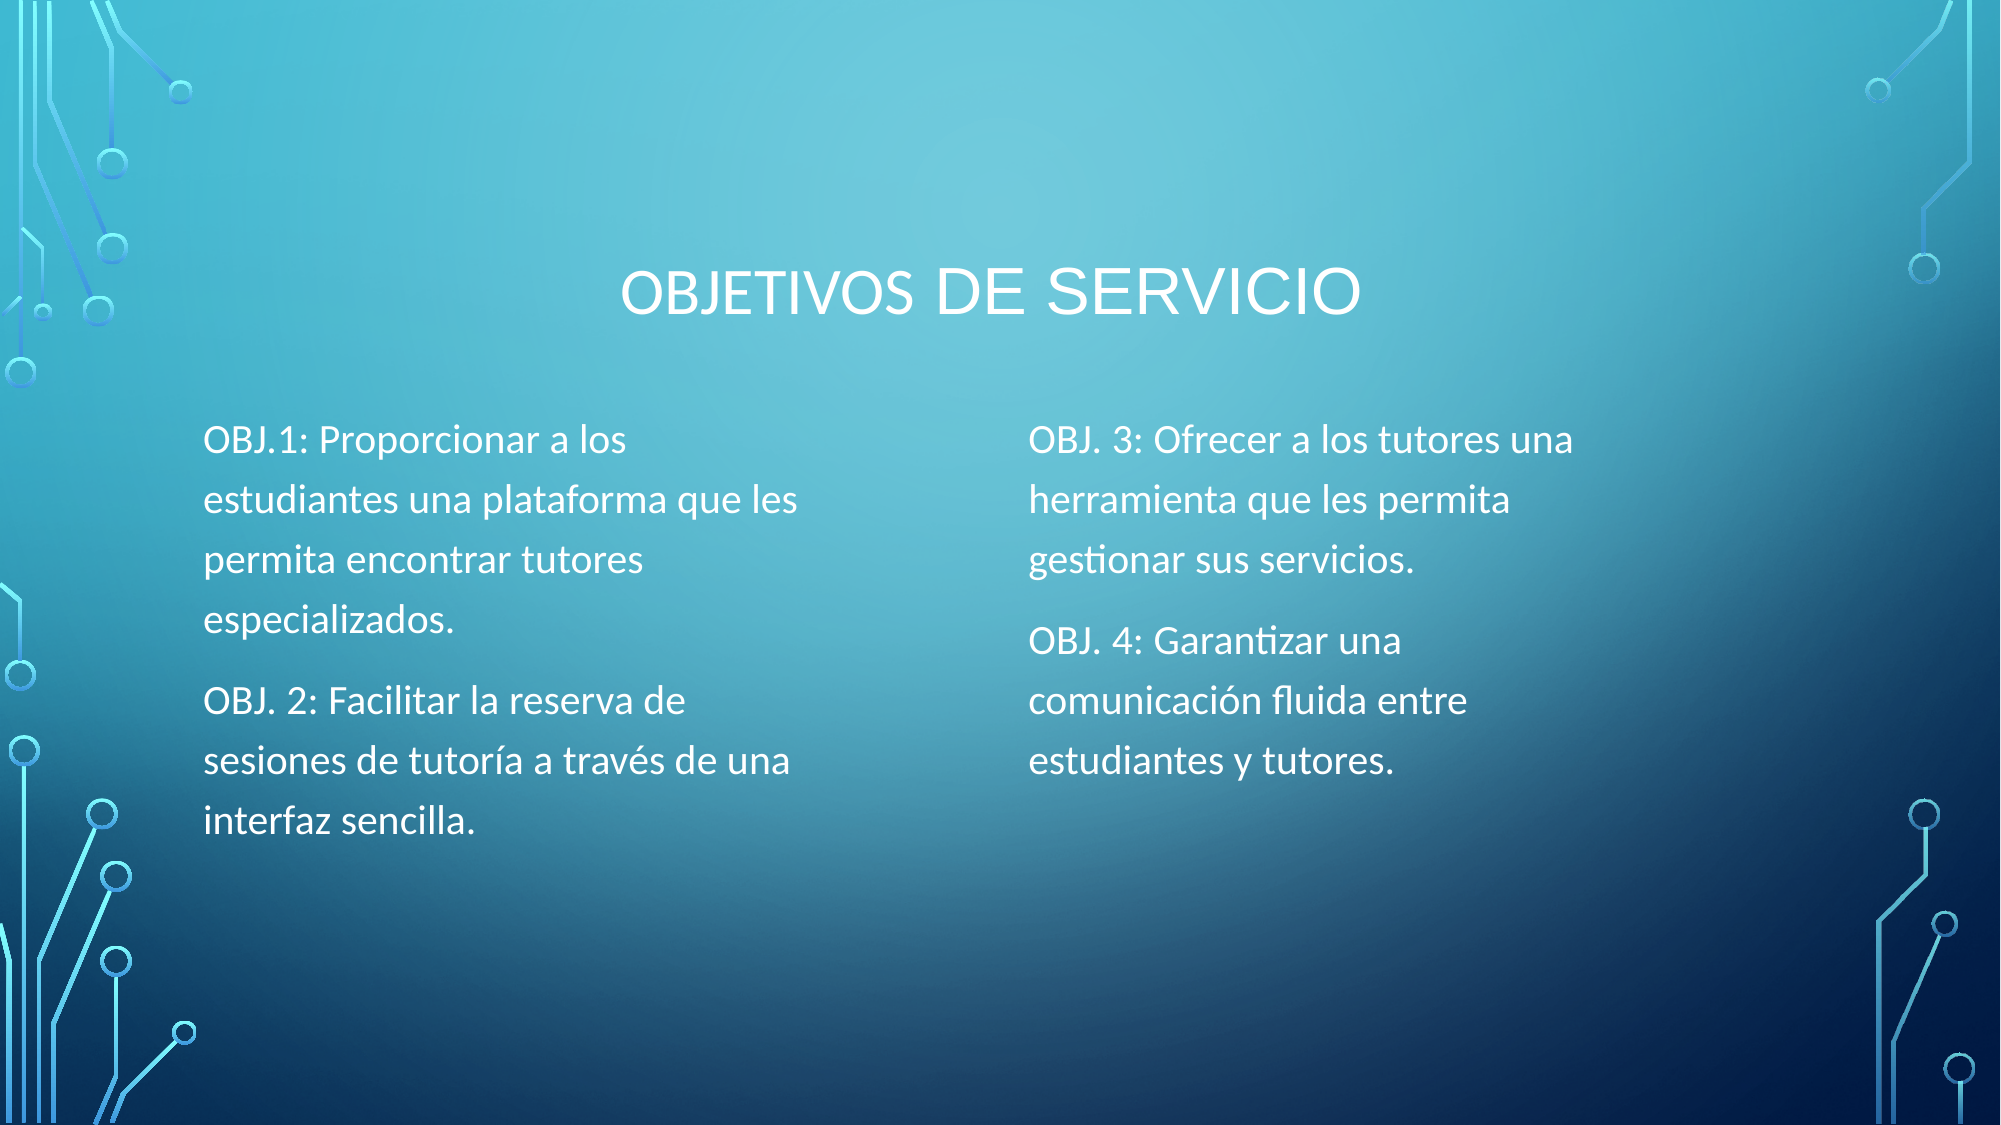

# Objetivos de servicio
OBJ.1: Proporcionar a los estudiantes una plataforma que les permita encontrar tutores especializados.
OBJ. 2: Facilitar la reserva de sesiones de tutoría a través de una interfaz sencilla.

OBJ. 3: Ofrecer a los tutores una herramienta que les permita gestionar sus servicios.
OBJ. 4: Garantizar una comunicación fluida entre estudiantes y tutores.